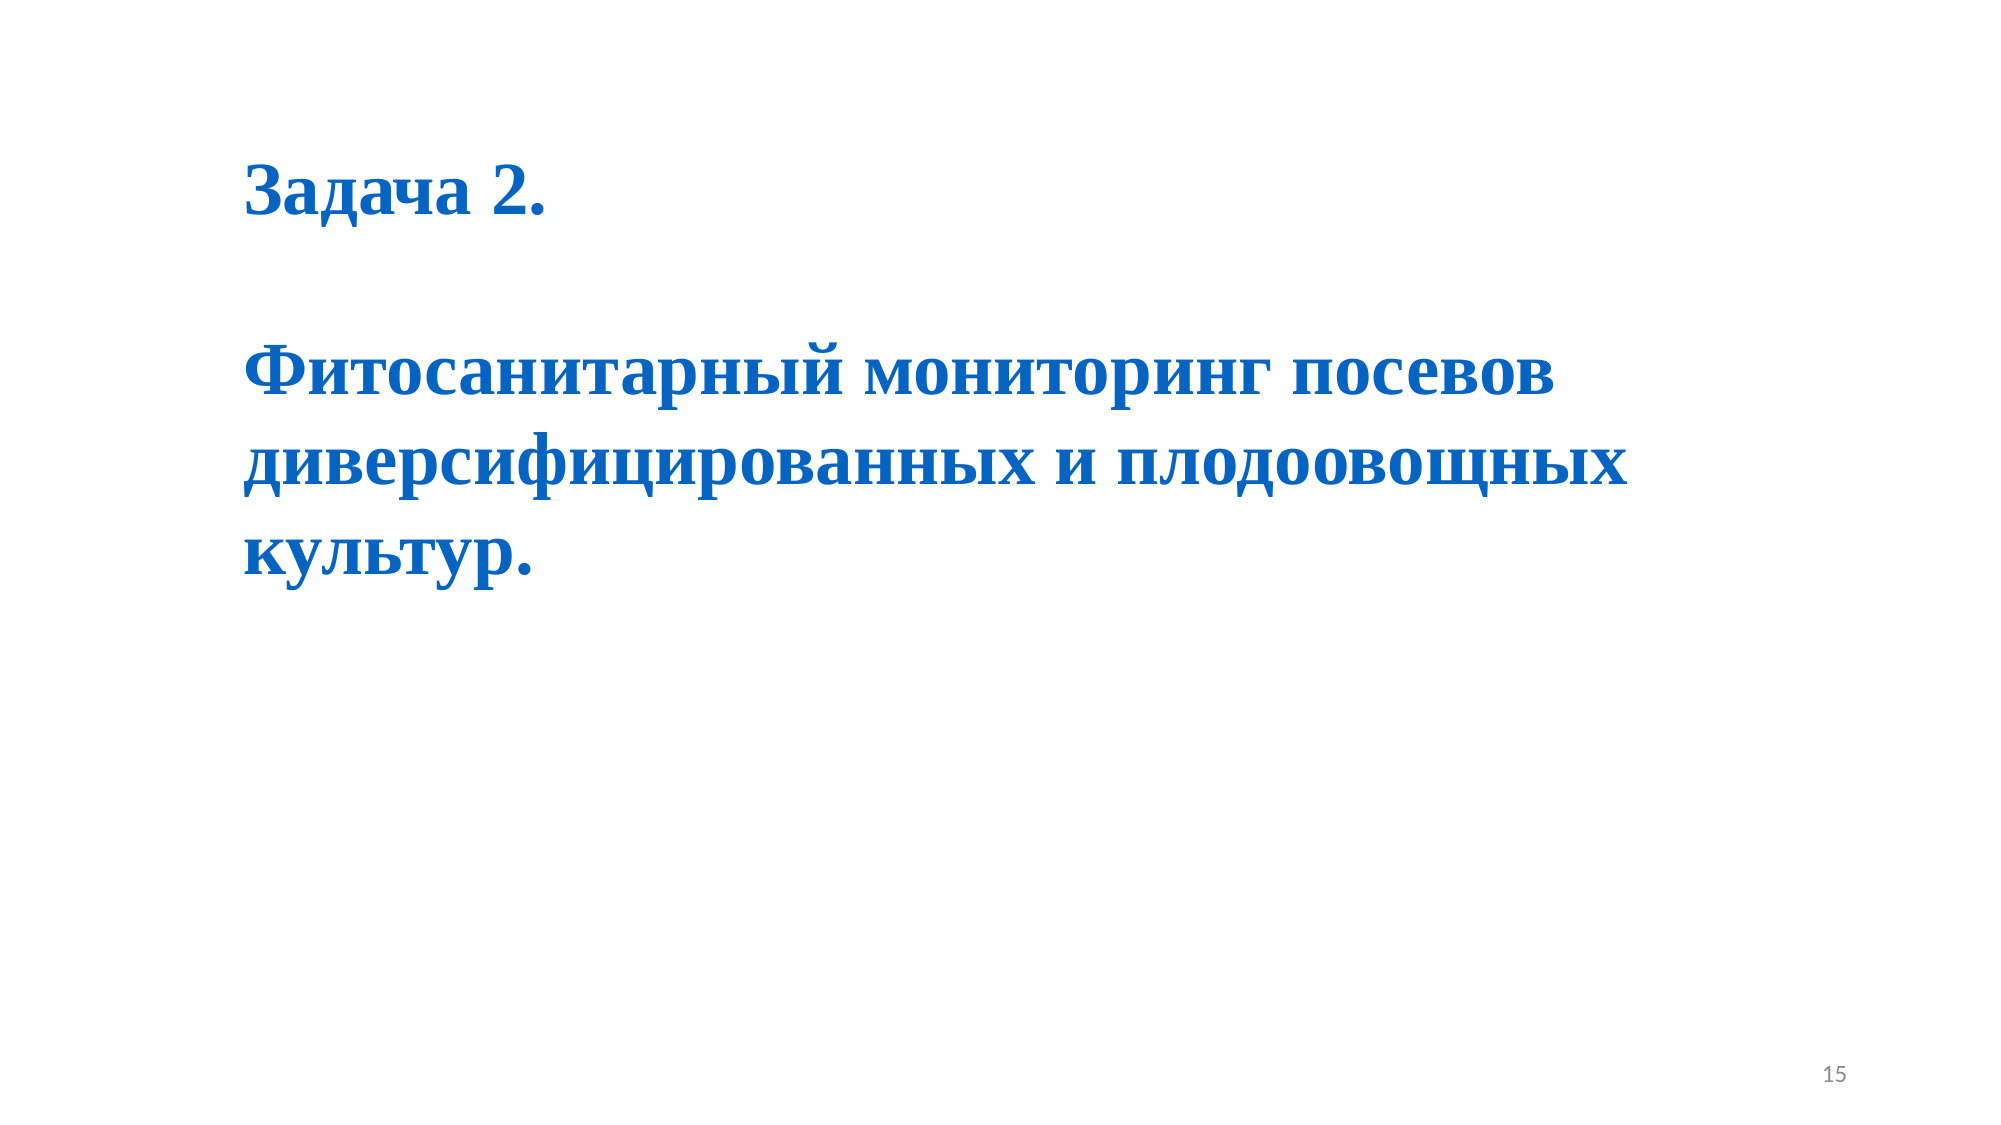

Задача 2.

Фитосанитарный мониторинг посевов диверсифицированных и плодоовощных культур.
15